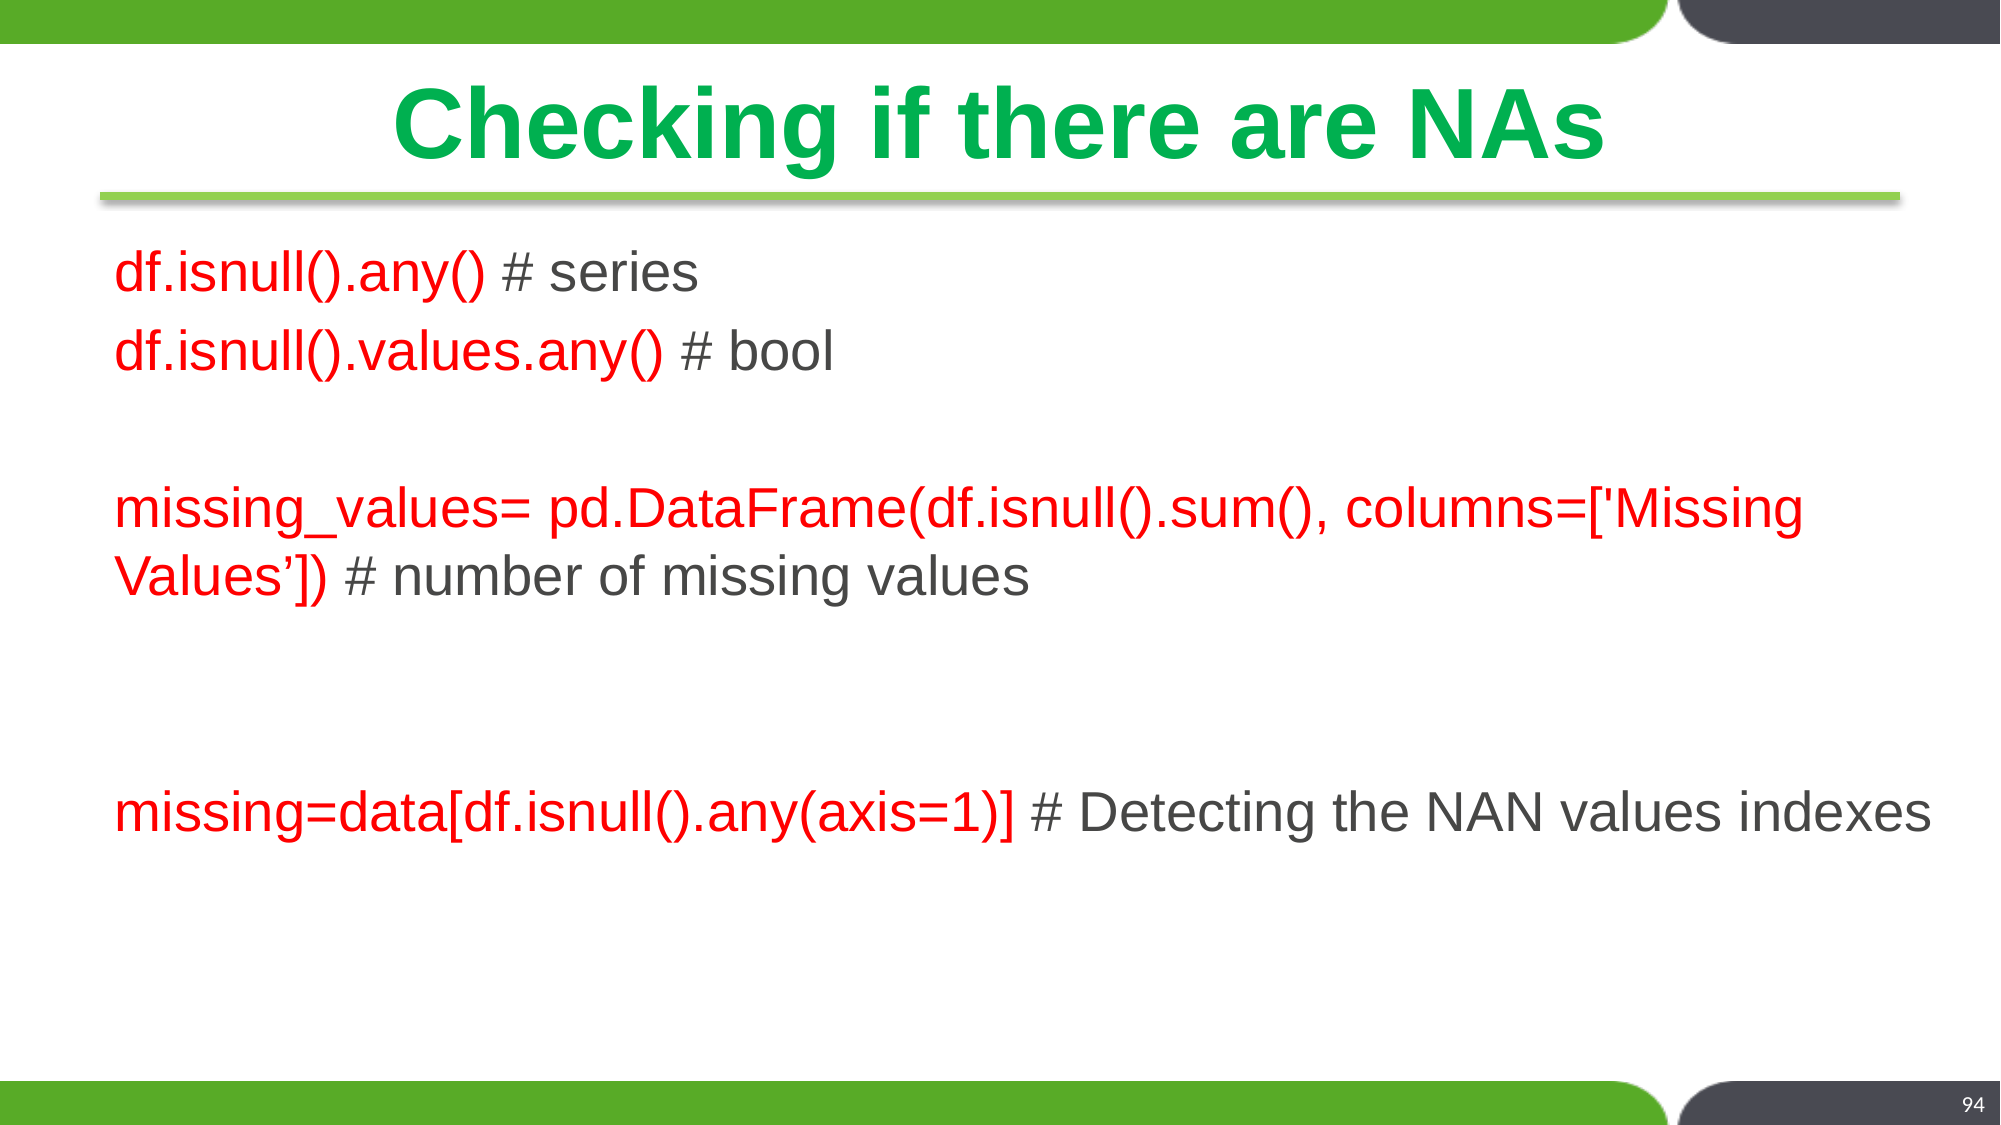

# Checking if there are NAs
df.isnull().any() # series
df.isnull().values.any() # bool

missing_values= pd.DataFrame(df.isnull().sum(), columns=['Missing Values’]) # number of missing values

missing=data[df.isnull().any(axis=1)] # Detecting the NAN values indexes

94